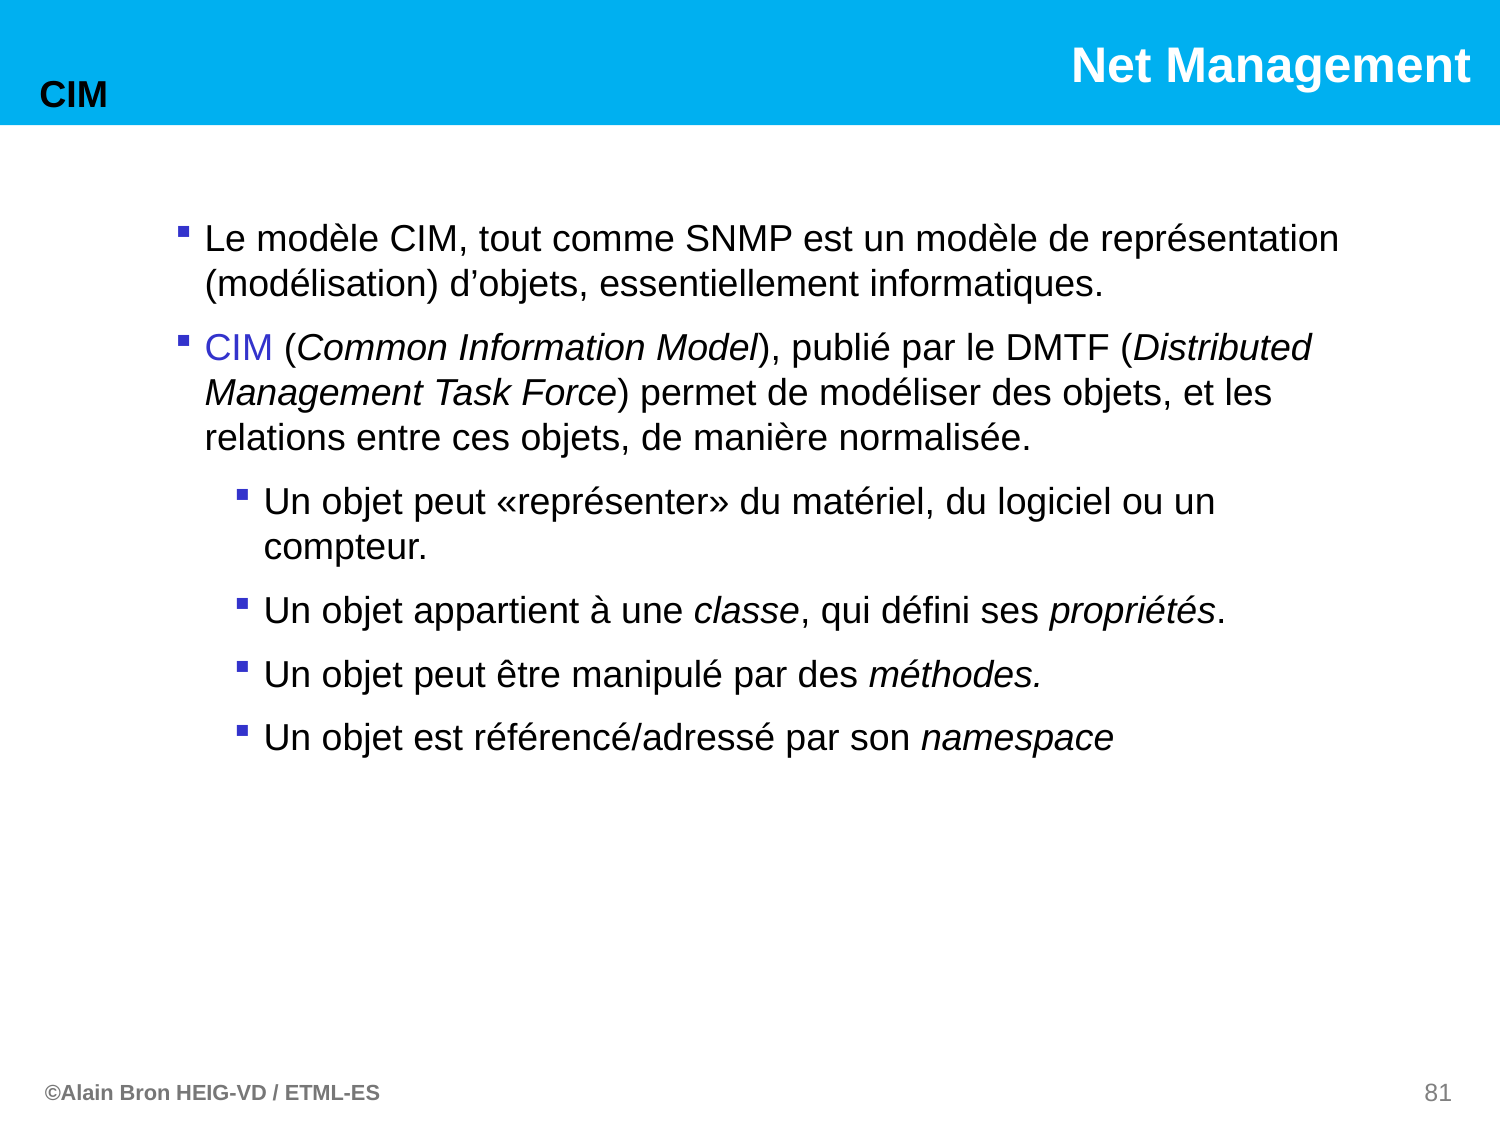

CIM
Le modèle CIM, tout comme SNMP est un modèle de représentation (modélisation) d’objets, essentiellement informatiques.
CIM (Common Information Model), publié par le DMTF (Distributed Management Task Force) permet de modéliser des objets, et les relations entre ces objets, de manière normalisée.
Un objet peut «représenter» du matériel, du logiciel ou un compteur.
Un objet appartient à une classe, qui défini ses propriétés.
Un objet peut être manipulé par des méthodes.
Un objet est référencé/adressé par son namespace